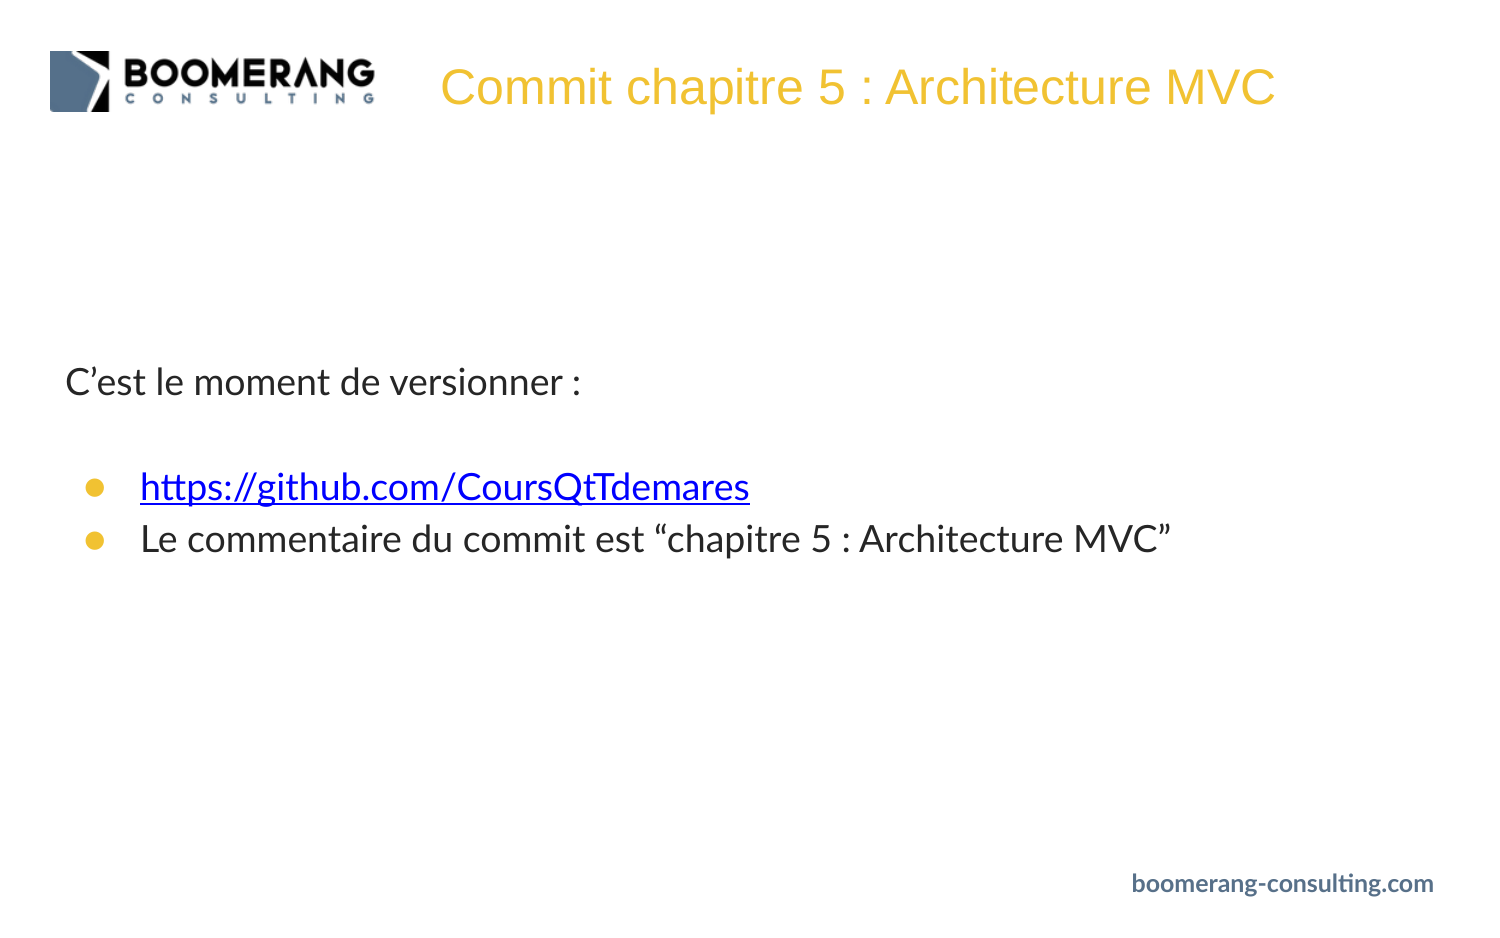

# Commit chapitre 5 : Architecture MVC
C’est le moment de versionner :

https://github.com/CoursQtTdemares
Le commentaire du commit est “chapitre 5 : Architecture MVC”